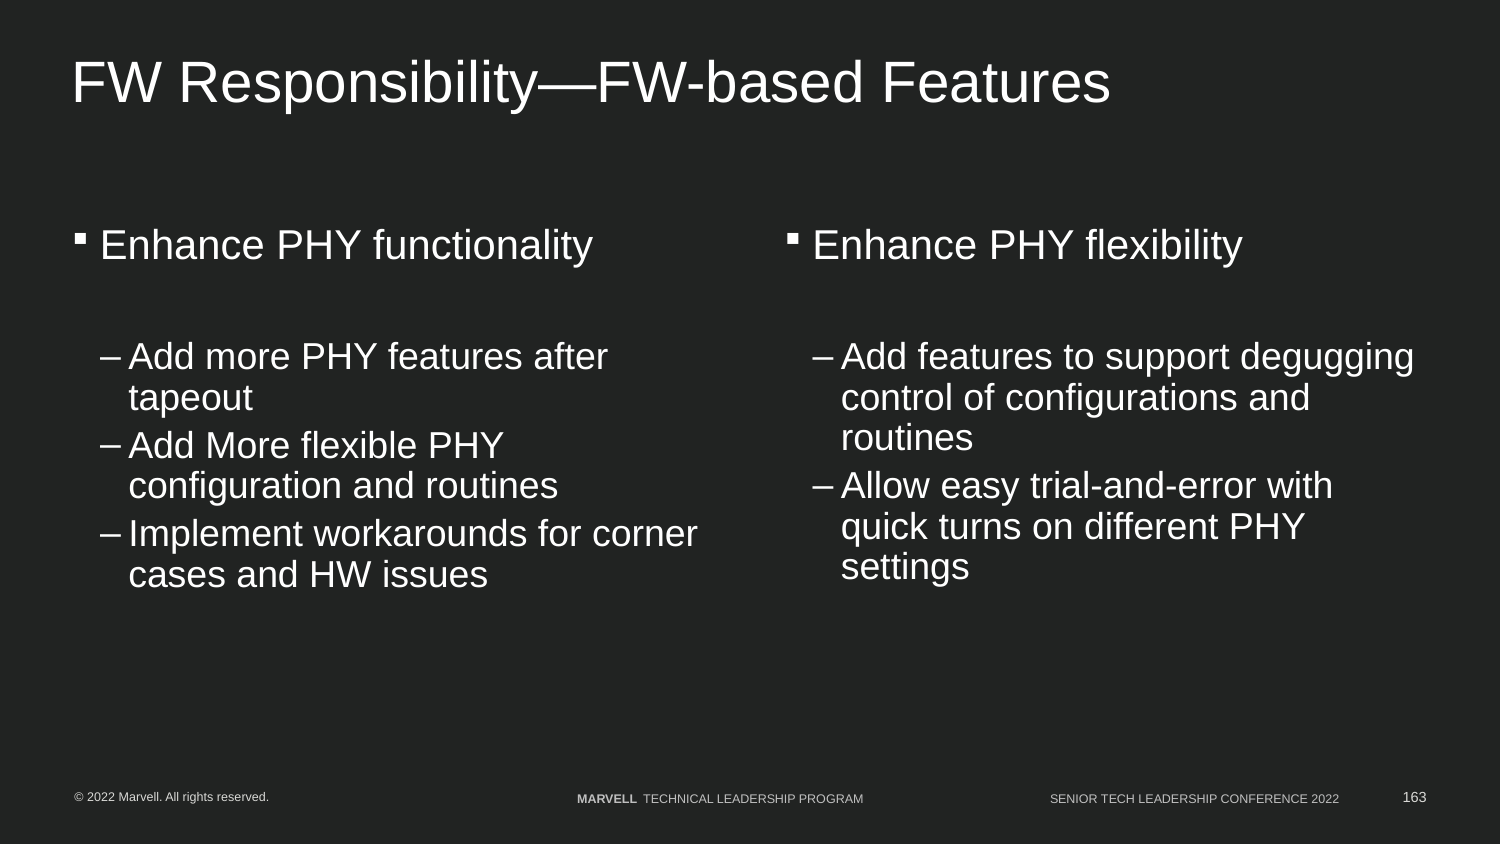

# FW Responsibility—FW-based Features
Enhance PHY functionality

Add more PHY features after tapeout
Add More flexible PHY configuration and routines
Implement workarounds for corner cases and HW issues

Enhance PHY flexibility

Add features to support degugging control of configurations and routines
Allow easy trial-and-error with quick turns on different PHY settings